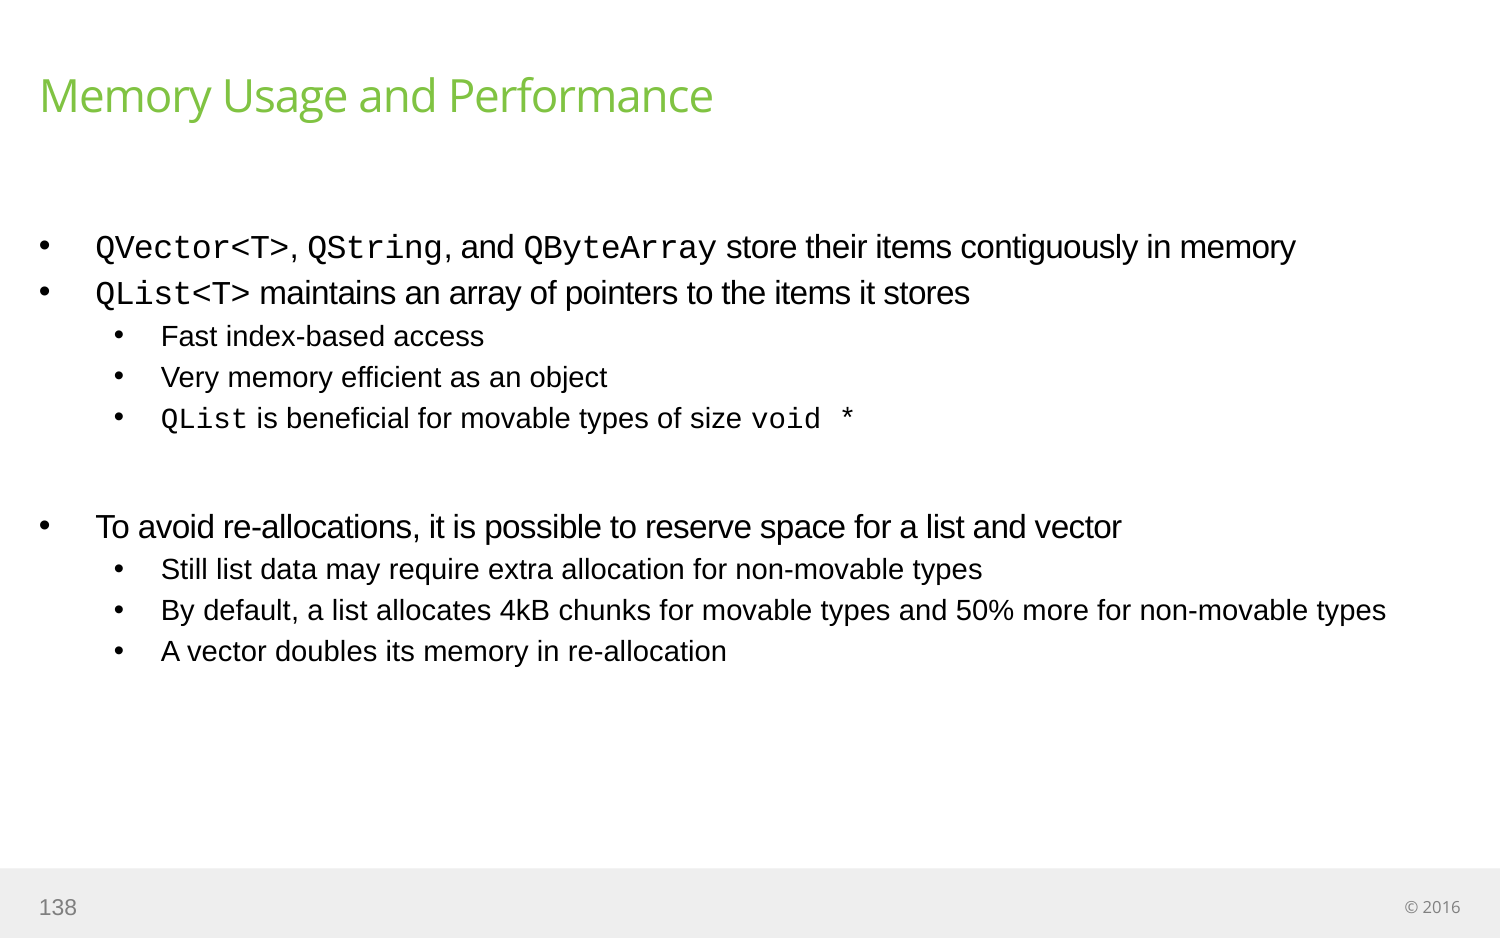

# Memory Usage and Performance
QVector<T>, QString, and QByteArray store their items contiguously in memory
QList<T> maintains an array of pointers to the items it stores
Fast index-based access
Very memory efficient as an object
QList is beneficial for movable types of size void *

To avoid re-allocations, it is possible to reserve space for a list and vector
Still list data may require extra allocation for non-movable types
By default, a list allocates 4kB chunks for movable types and 50% more for non-movable types
A vector doubles its memory in re-allocation

138
© 2016